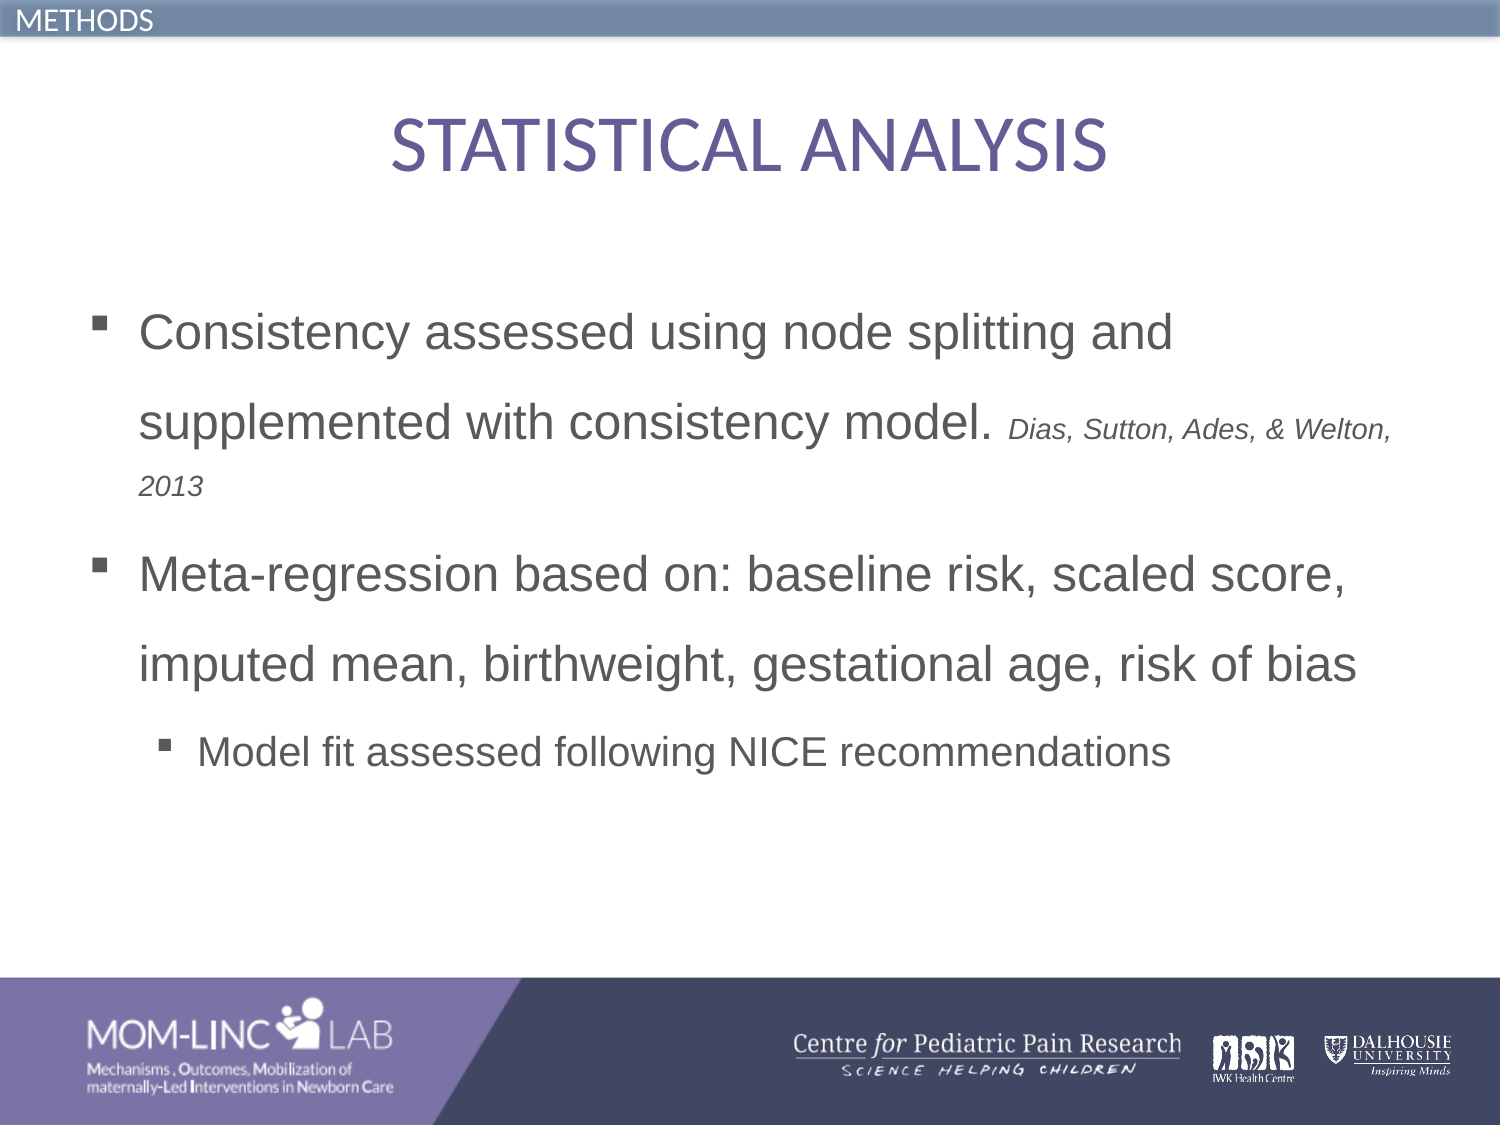

METHODS
# STATISTICAL ANALYSIS
Consistency assessed using node splitting and supplemented with consistency model. Dias, Sutton, Ades, & Welton, 2013
Meta-regression based on: baseline risk, scaled score, imputed mean, birthweight, gestational age, risk of bias
Model fit assessed following NICE recommendations